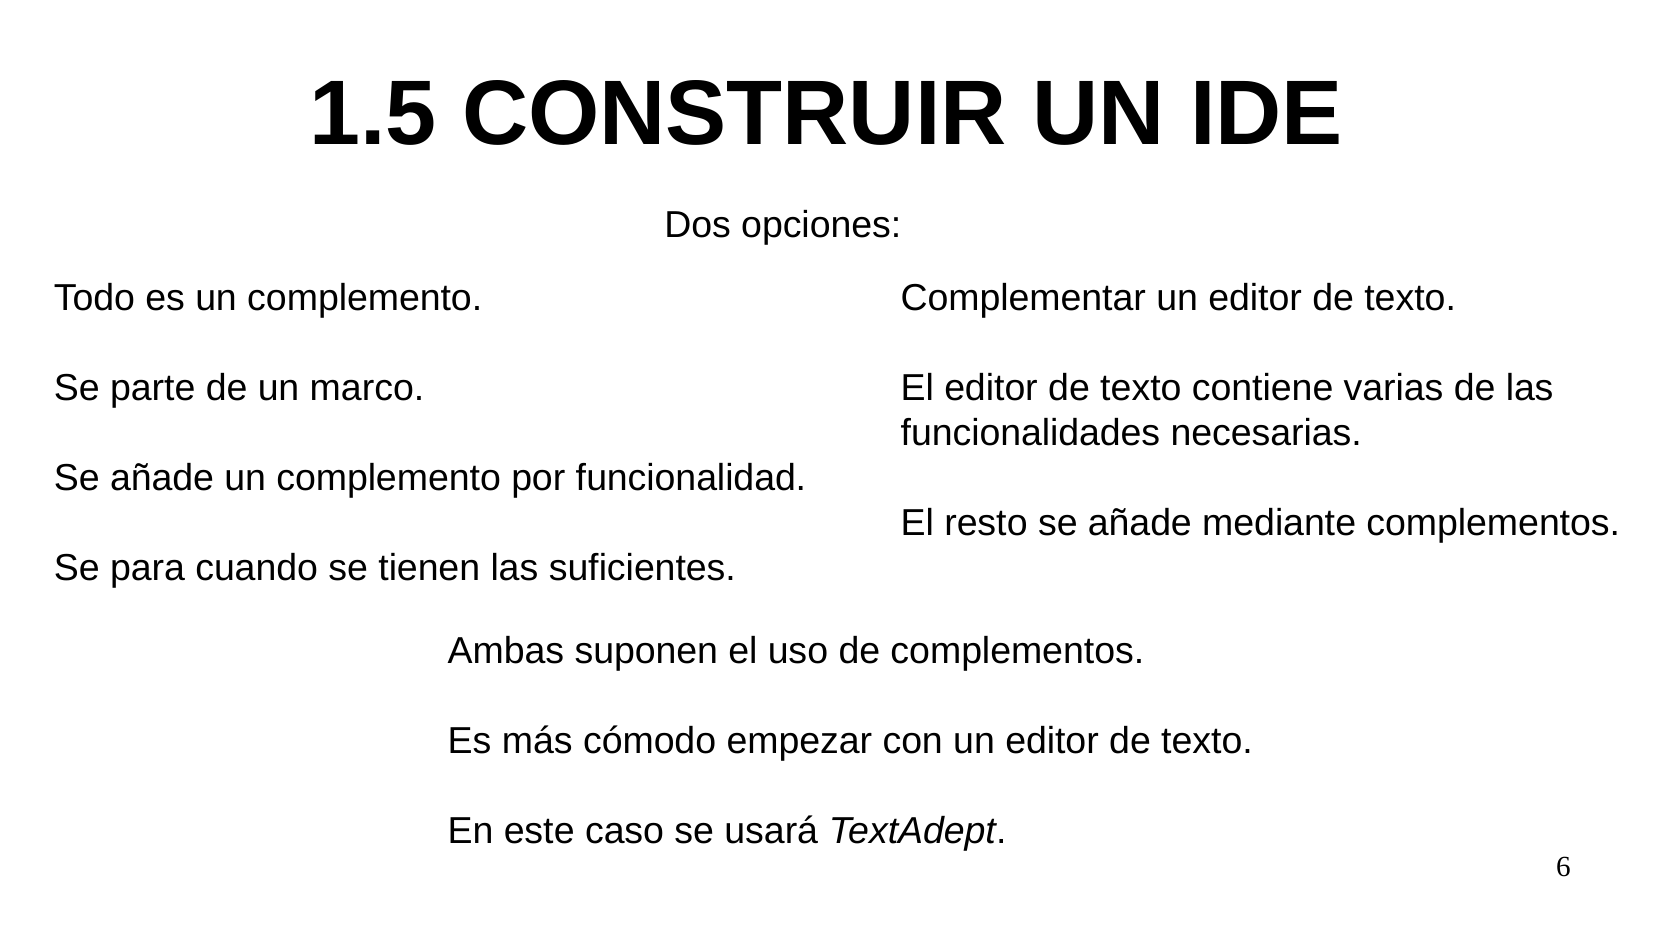

# 1.5 CONSTRUIR UN IDE
Dos opciones:
Todo es un complemento.

Se parte de un marco.

Se añade un complemento por funcionalidad.

Se para cuando se tienen las suficientes.
Complementar un editor de texto.

El editor de texto contiene varias de las funcionalidades necesarias.

El resto se añade mediante complementos.
Ambas suponen el uso de complementos.

Es más cómodo empezar con un editor de texto.

En este caso se usará TextAdept.
6